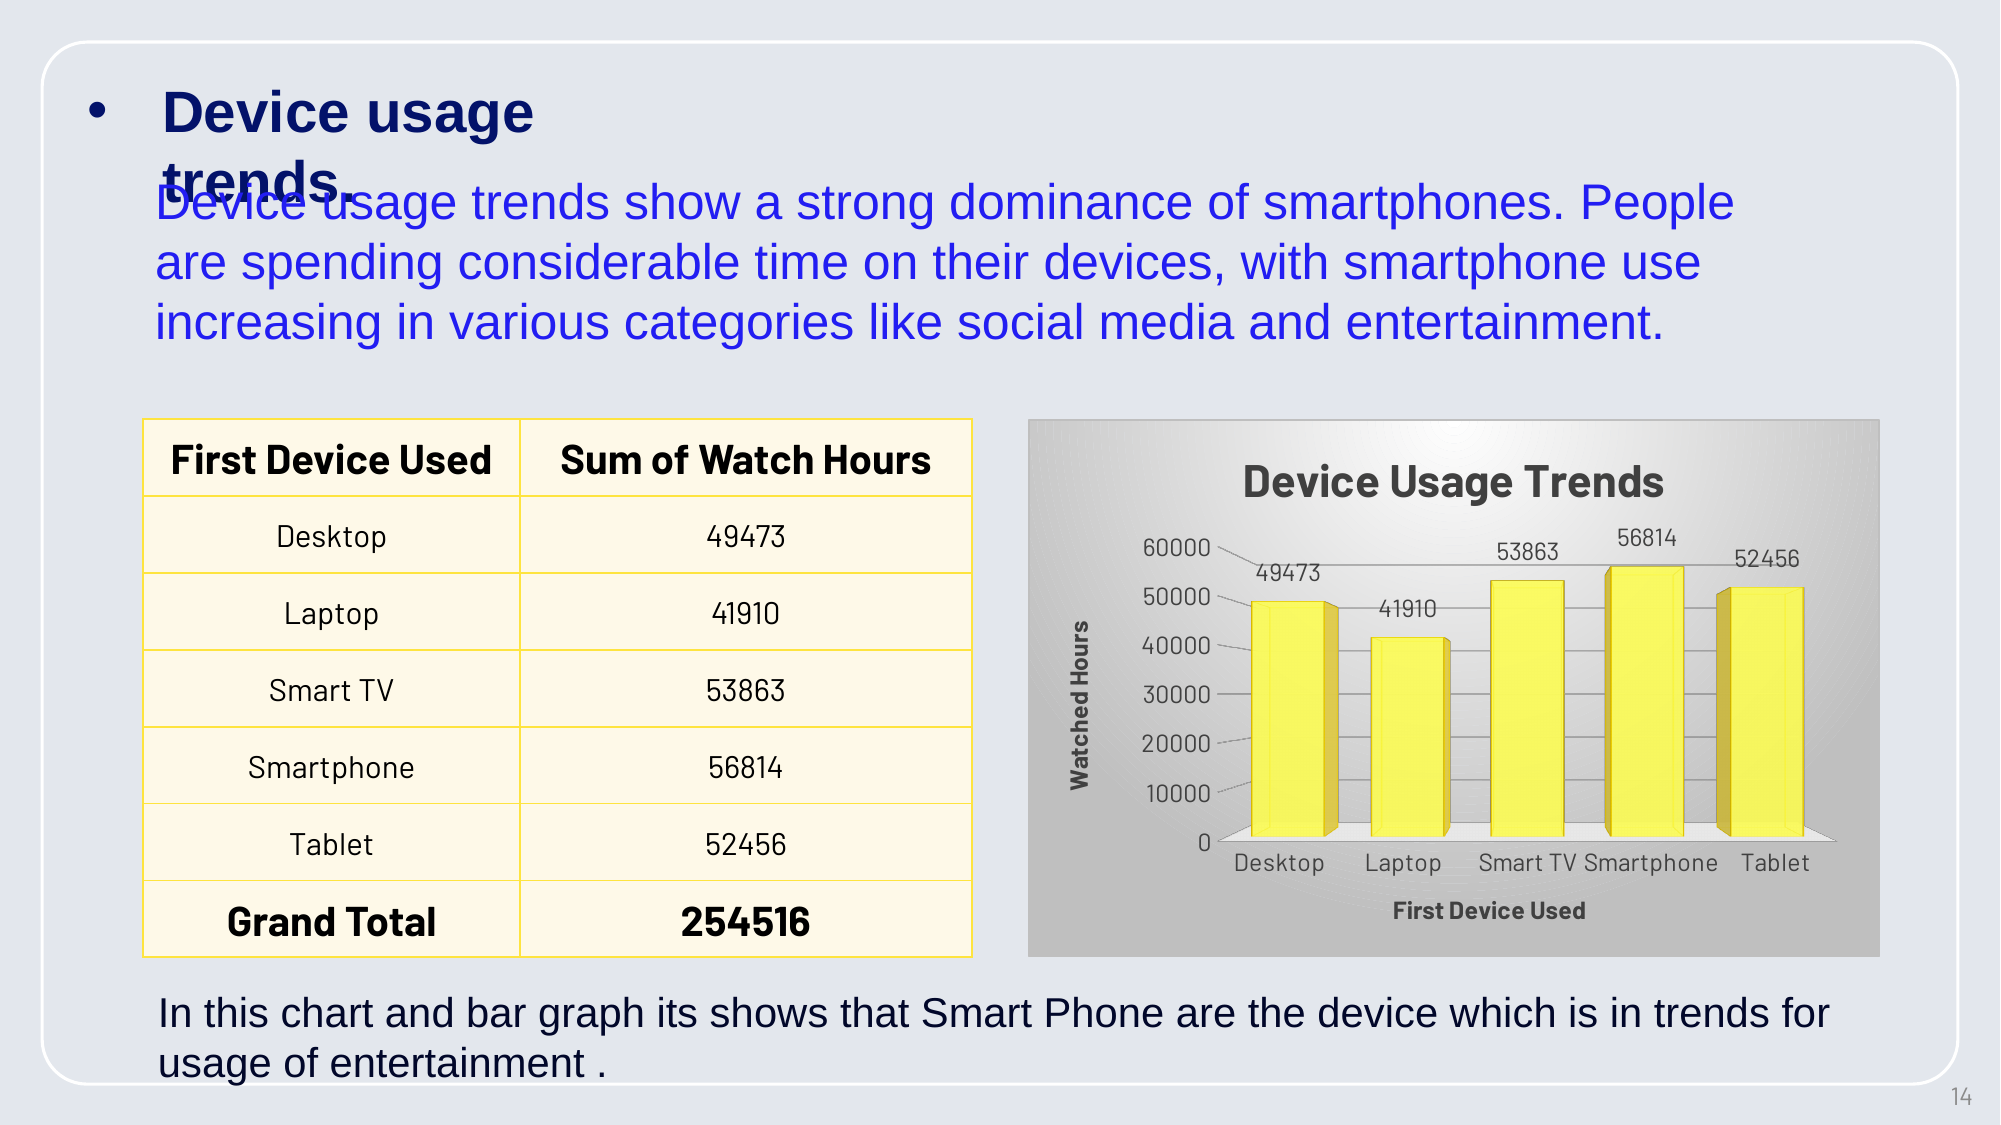

Device usage trends.
Device usage trends show a strong dominance of smartphones. People are spending considerable time on their devices, with smartphone use increasing in various categories like social media and entertainment.
| First Device Used | Sum of Watch Hours |
| --- | --- |
| Desktop | 49473 |
| Laptop | 41910 |
| Smart TV | 53863 |
| Smartphone | 56814 |
| Tablet | 52456 |
| Grand Total | 254516 |

[unsupported chart]

In this chart and bar graph its shows that Smart Phone are the device which is in trends for usage of entertainment .
14